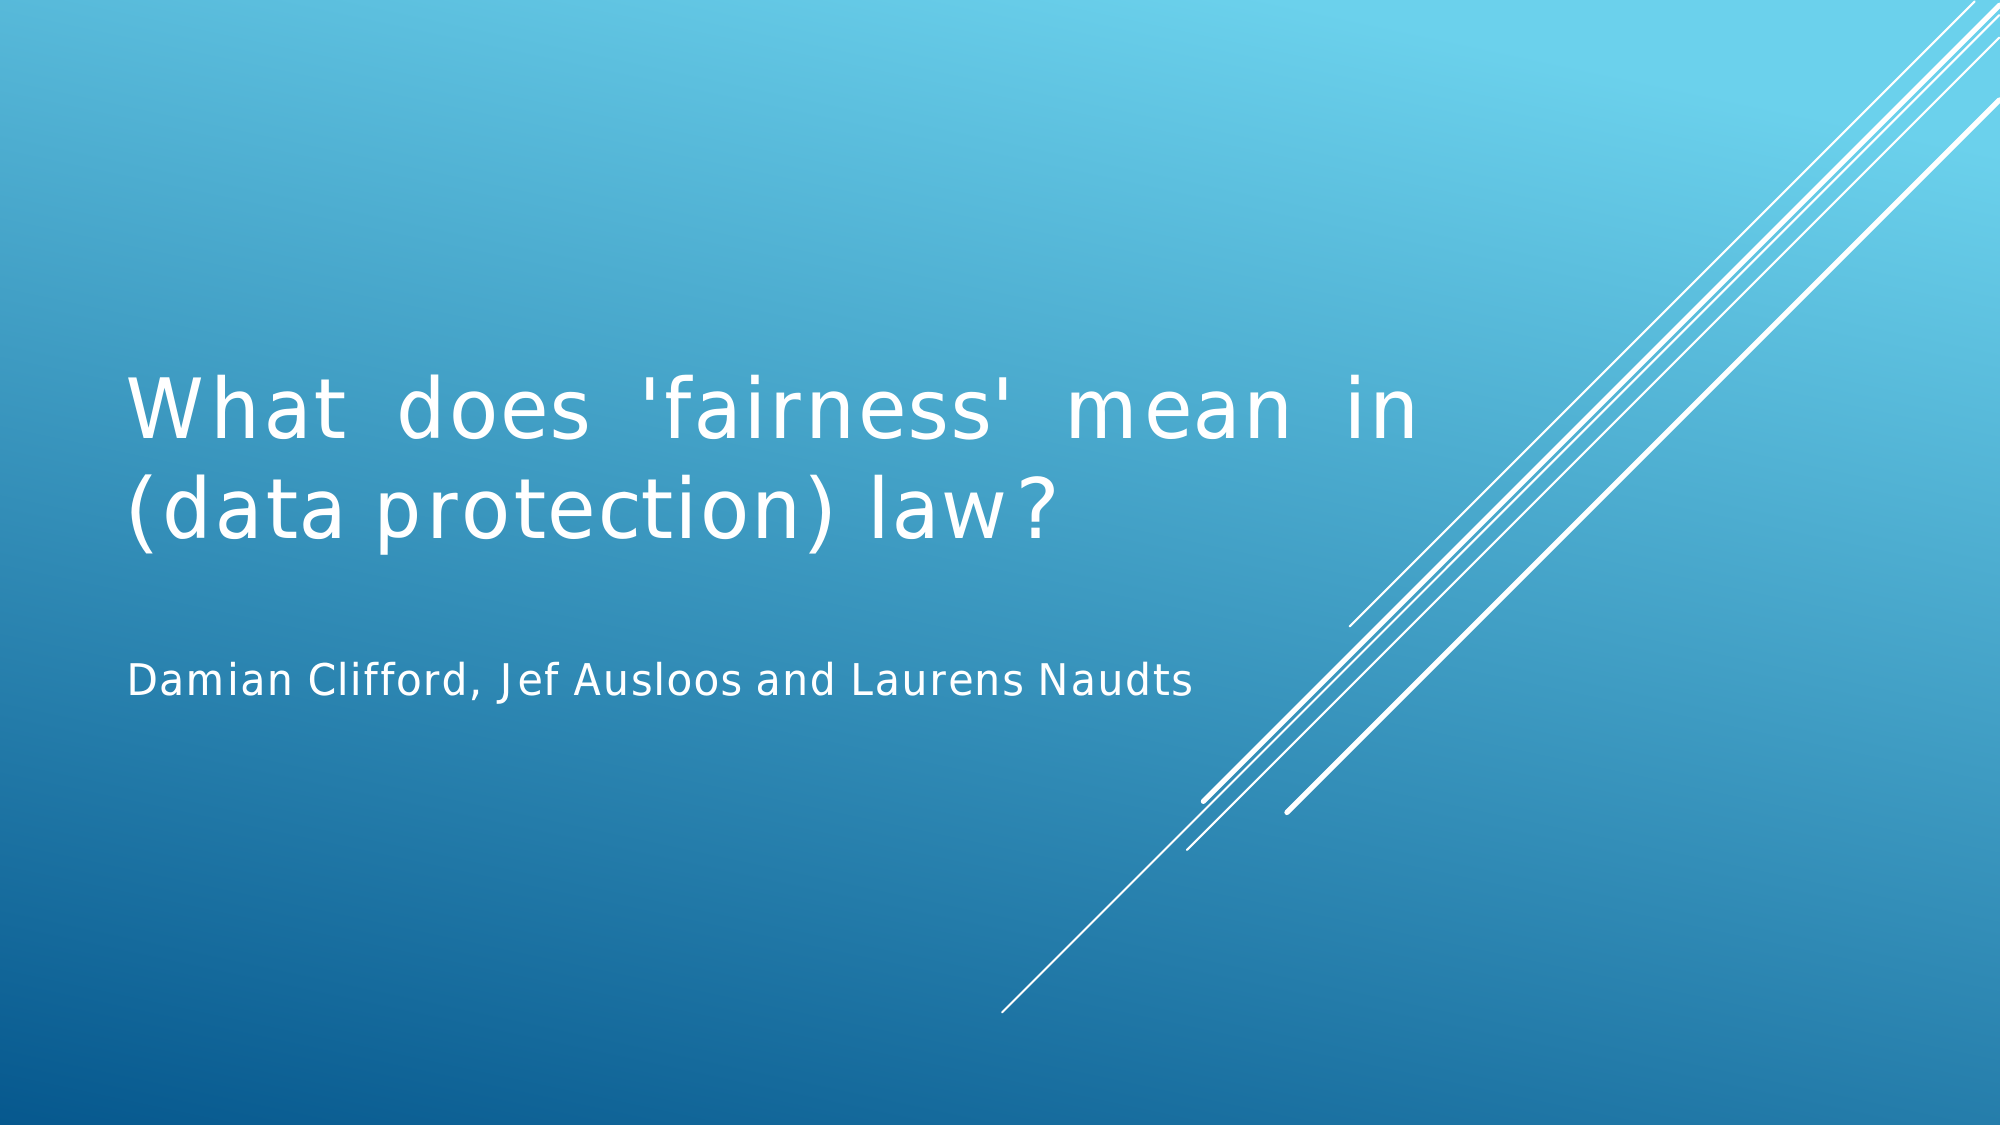

# What does 'fairness' mean in (data protection) law?
Damian Clifford, Jef Ausloos and Laurens Naudts